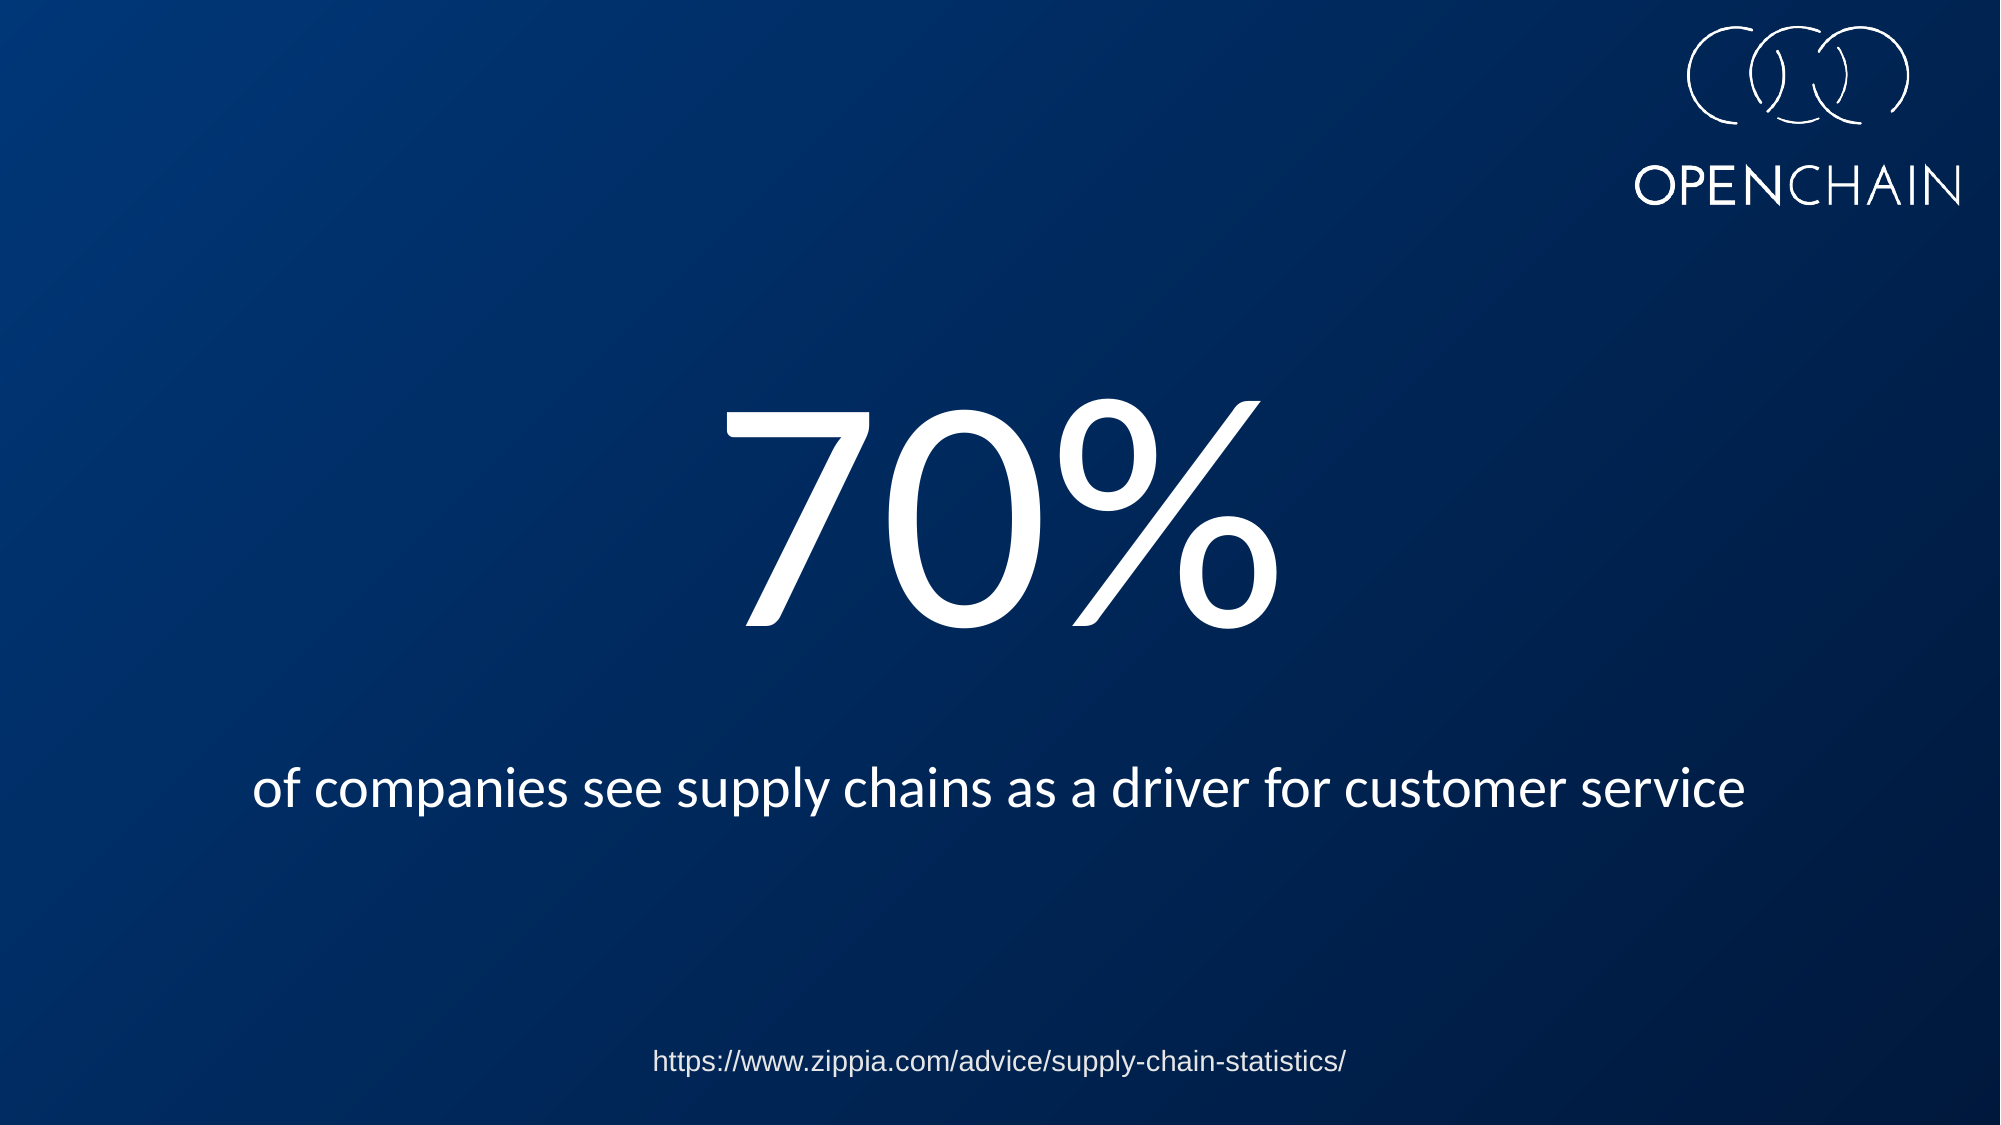

# 70%
of companies see supply chains as a driver for customer service
https://www.zippia.com/advice/supply-chain-statistics/